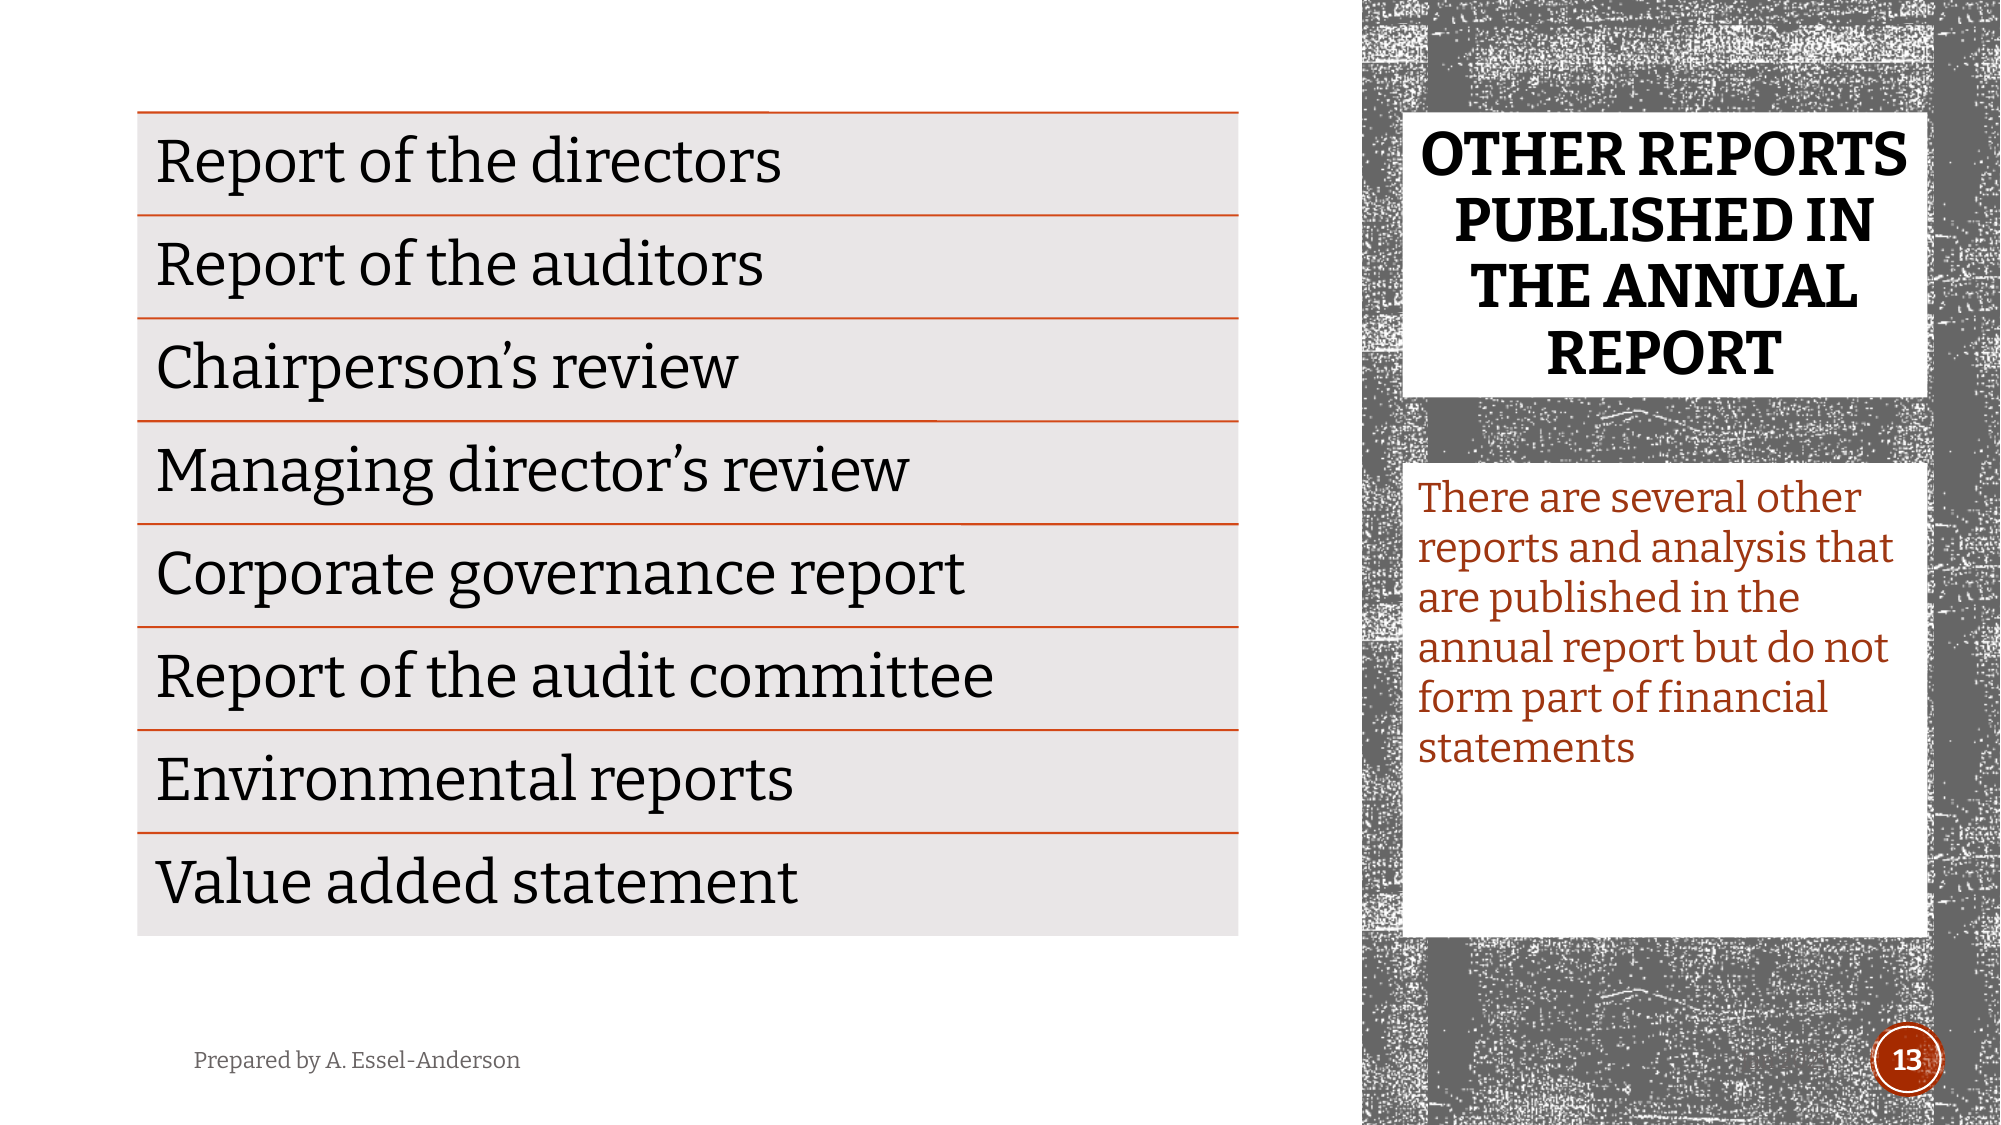

Report of the directors
Report of the auditors
Chairperson’s review
Managing director’s review
Corporate governance report
Report of the audit committee
Environmental reports
Value added statement
# Other reports published in the annual report
There are several other reports and analysis that are published in the annual report but do not form part of financial statements
Prepared by A. Essel-Anderson
Jan 2021
13